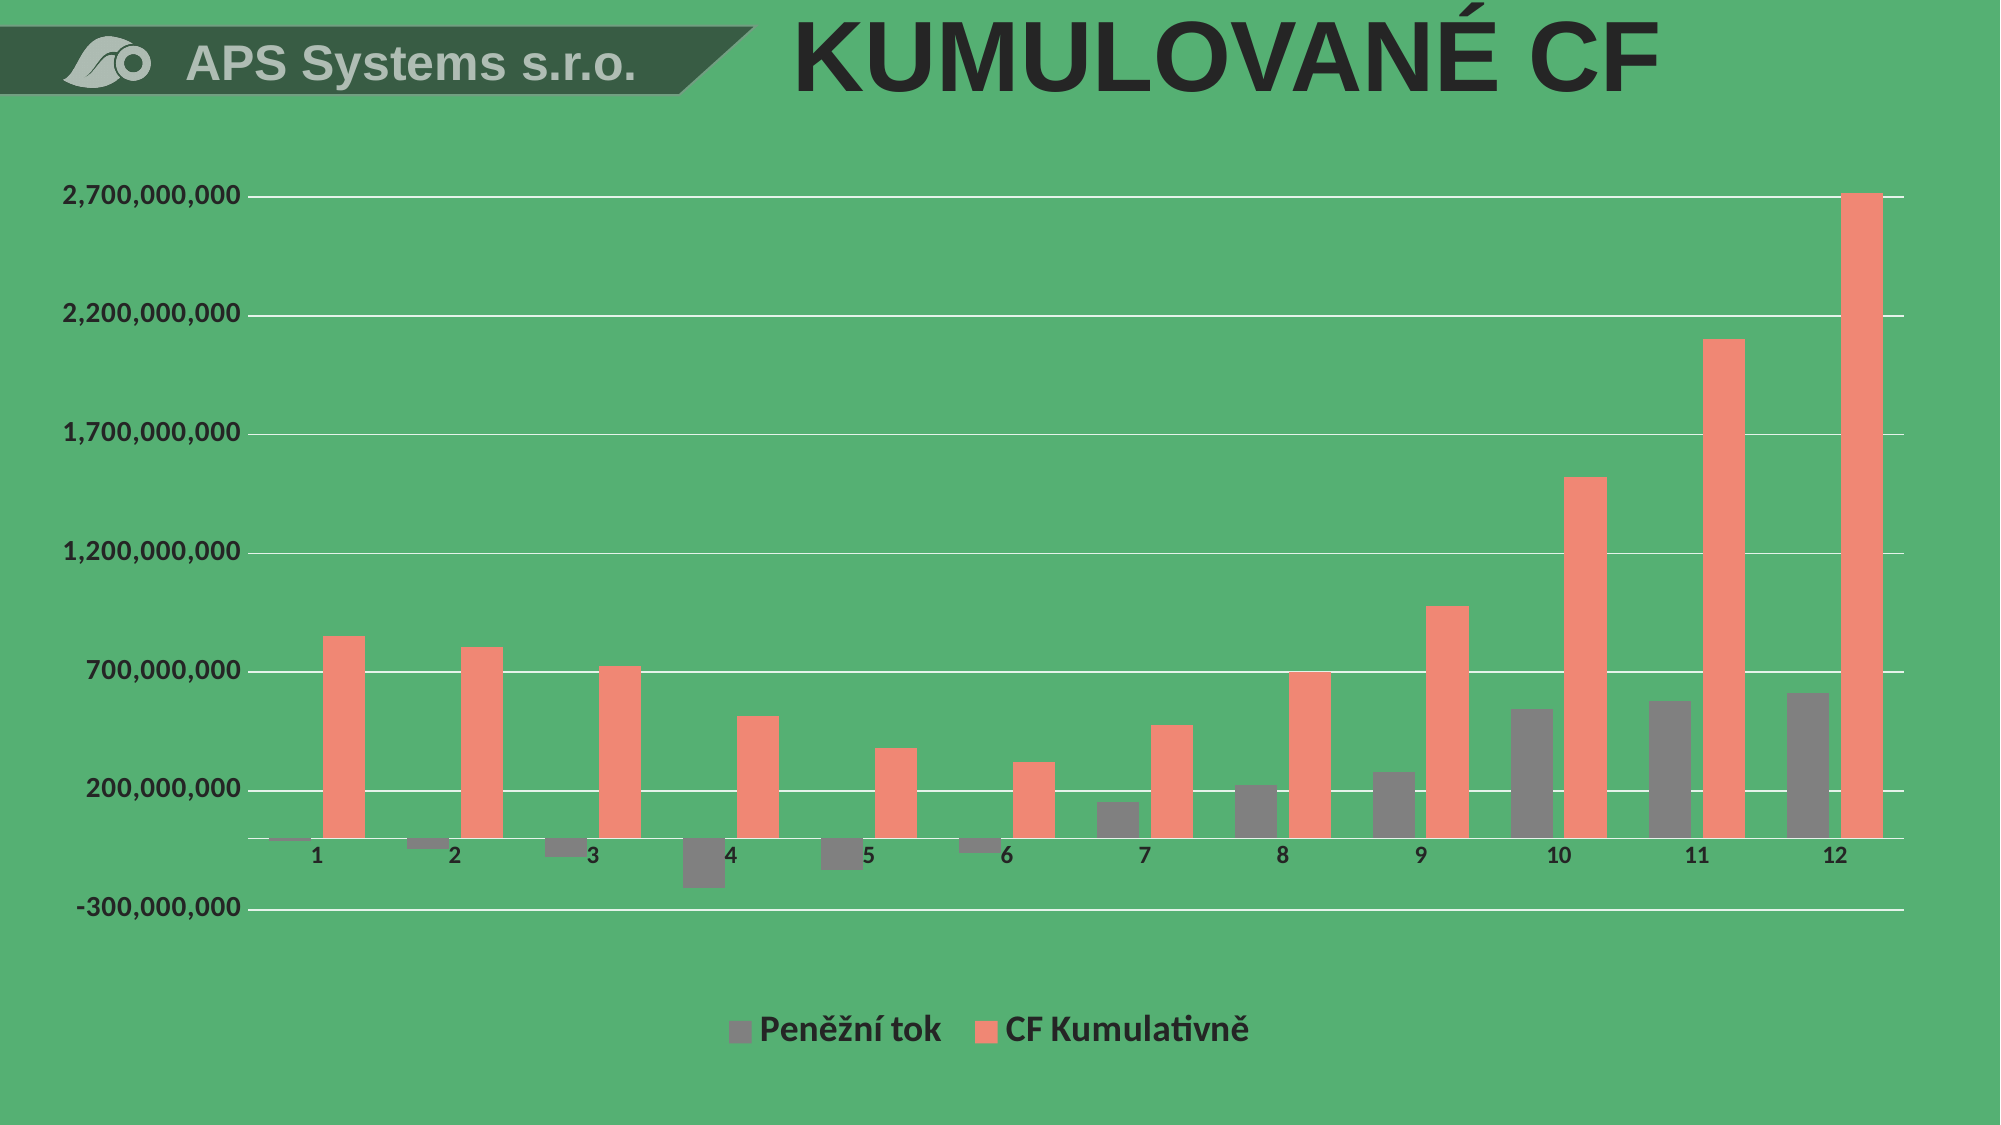

# KUMULOVANÉ CF

### Chart

| Category | Peněžní tok  | CF Kumulativně |
|---|---|---|